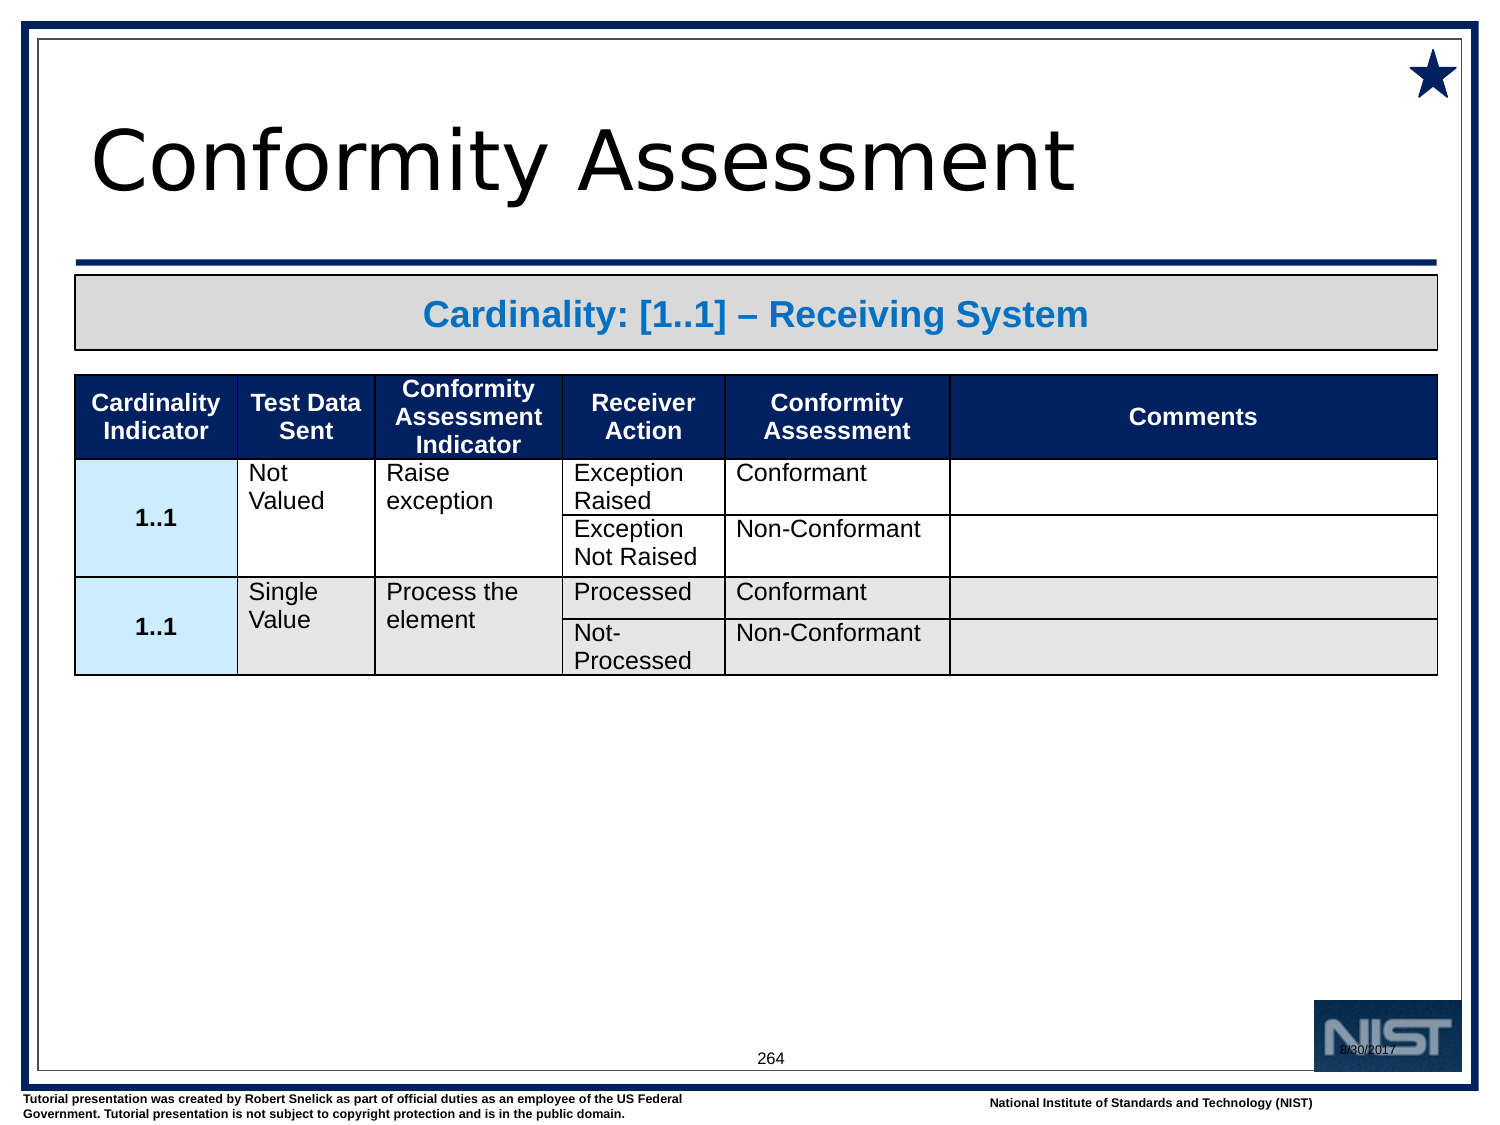

# Conformity Assessment
Cardinality: [1..1] – Receiving System
| Cardinality Indi­cator | Test Data Sent | Conformity Assessment Indicator | Receiver Action | Conformity Assessment | Comments |
| --- | --- | --- | --- | --- | --- |
| 1..1 | Not Valued | Raise exception | Exception Raised | Conformant |  |
|  |  |  | Exception Not Raised | Non-Conformant |  |
| 1..1 | Single Value | Process the element | Processed | Conformant |  |
|  |  |  | Not- Processed | Non-Conformant |  |
264
8/30/2017